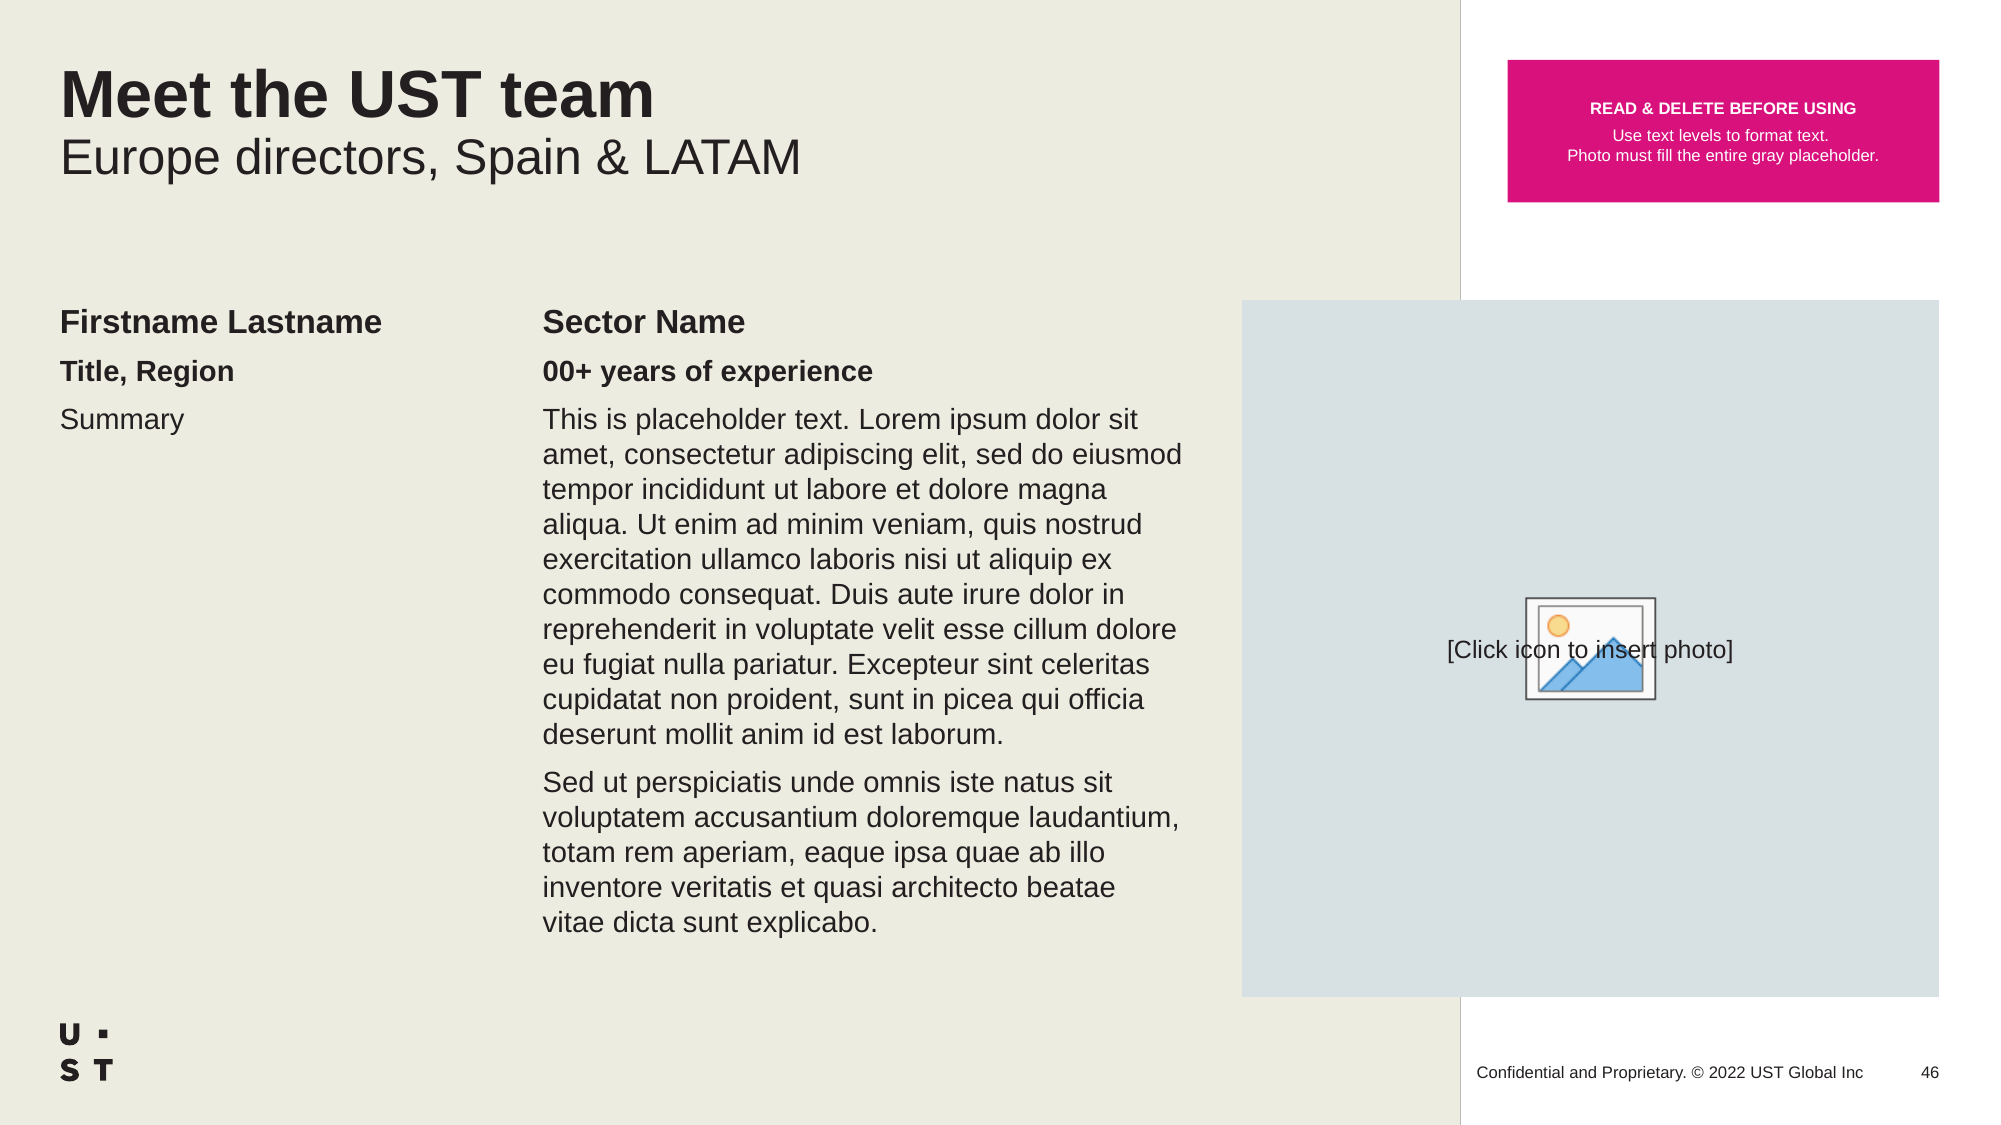

READ & DELETE BEFORE USING
Use text levels to format text.
Photo must fill the entire gray placeholder.
# Meet the UST team Europe directors, Spain & LATAM

Firstname Lastname
Title, Region
Summary
Sector Name
00+ years of experience
This is placeholder text. Lorem ipsum dolor sit amet, consectetur adipiscing elit, sed do eiusmod tempor incididunt ut labore et dolore magna aliqua. Ut enim ad minim veniam, quis nostrud exercitation ullamco laboris nisi ut aliquip ex commodo consequat. Duis aute irure dolor in reprehenderit in voluptate velit esse cillum dolore eu fugiat nulla pariatur. Excepteur sint celeritas cupidatat non proident, sunt in picea qui officia deserunt mollit anim id est laborum.
Sed ut perspiciatis unde omnis iste natus sit voluptatem accusantium doloremque laudantium, totam rem aperiam, eaque ipsa quae ab illo inventore veritatis et quasi architecto beatae vitae dicta sunt explicabo.